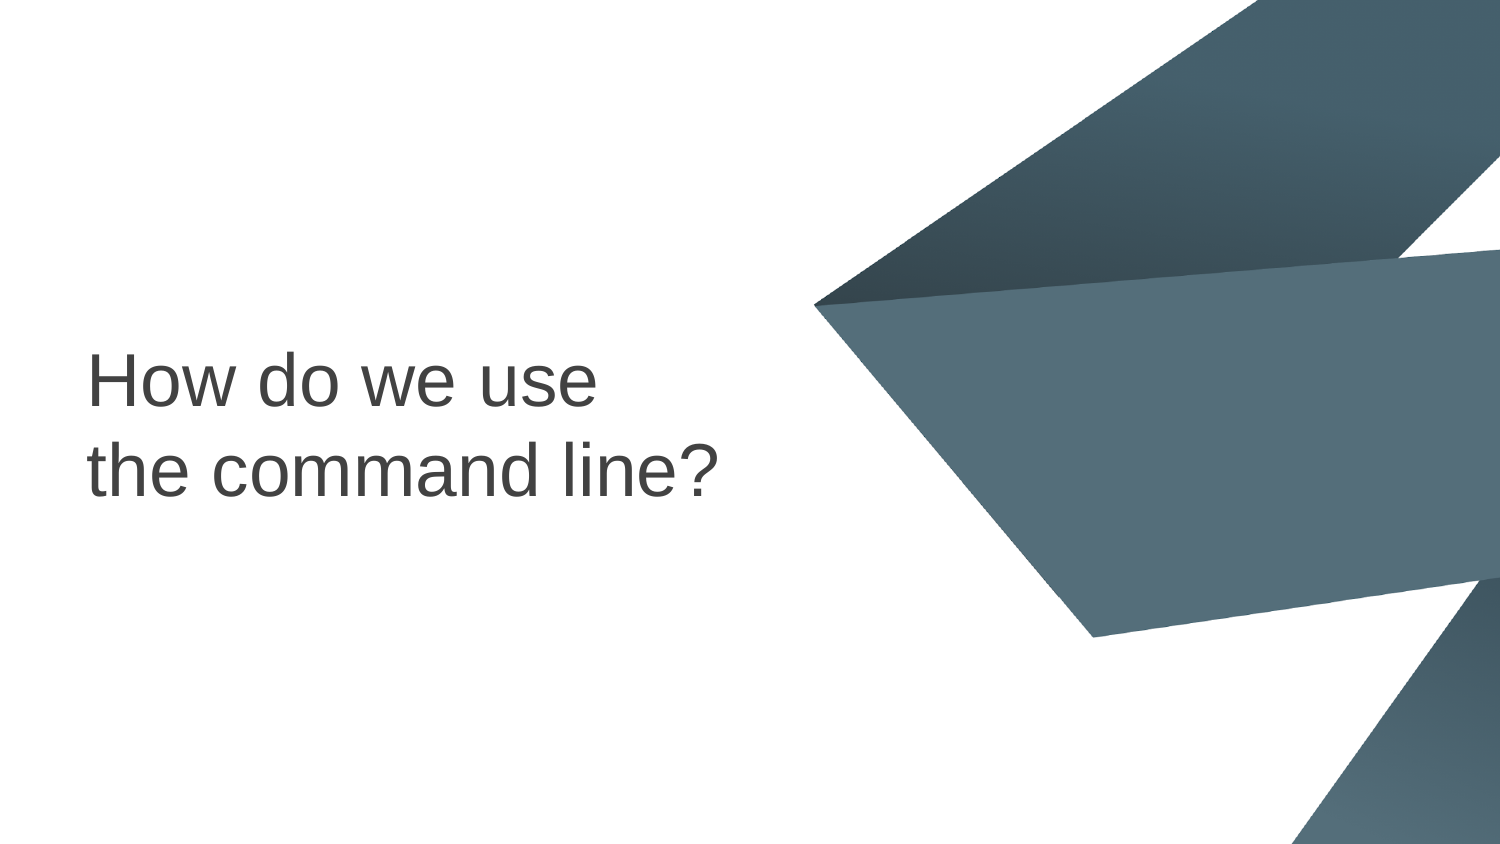

# How do we use the command line?